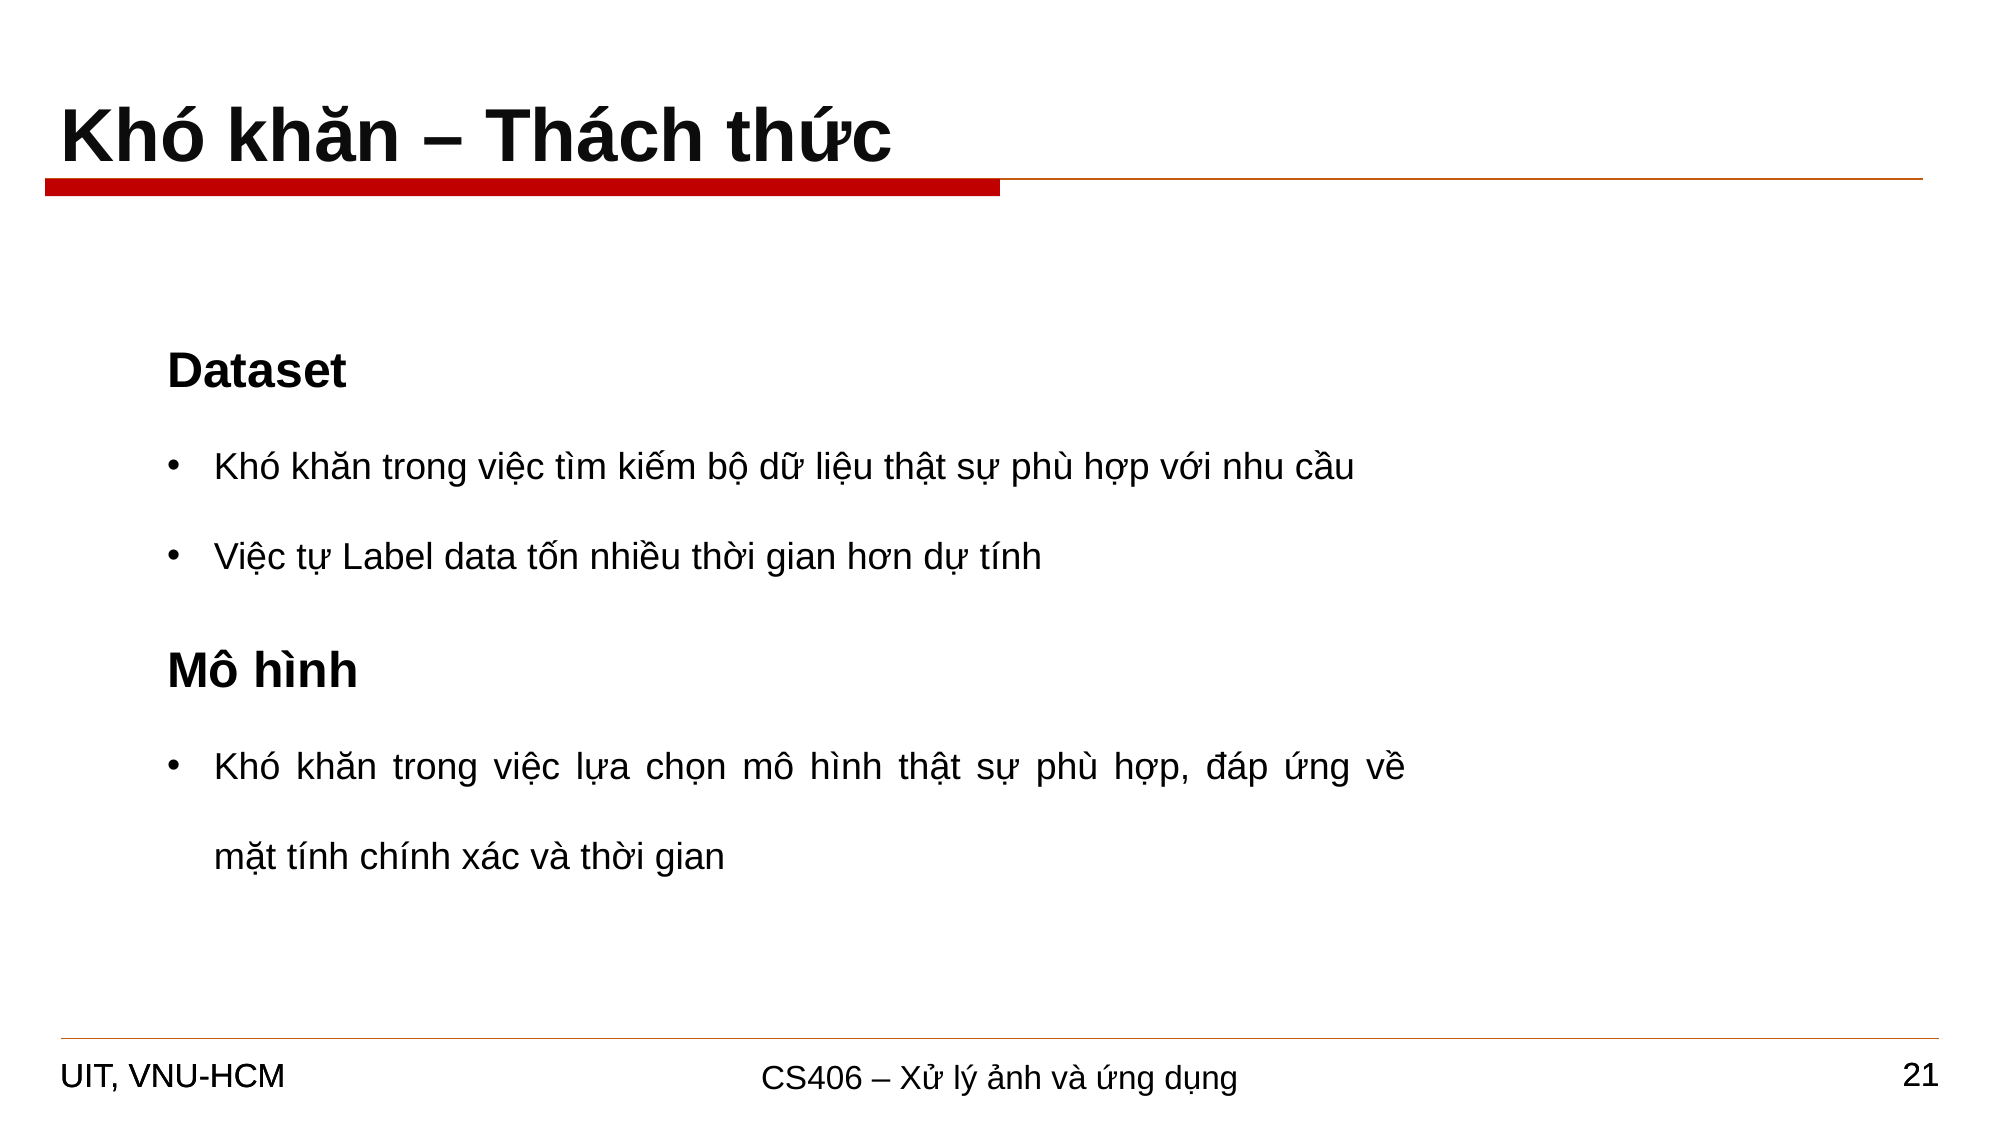

Khó khăn – Thách thức

Dataset
Khó khăn trong việc tìm kiếm bộ dữ liệu thật sự phù hợp với nhu cầu
Việc tự Label data tốn nhiều thời gian hơn dự tính
Mô hình
Khó khăn trong việc lựa chọn mô hình thật sự phù hợp, đáp ứng về mặt tính chính xác và thời gian

21
21
CS406 – Xử lý ảnh và ứng dụng
UIT, VNU-HCM
UIT, VNU-HCM